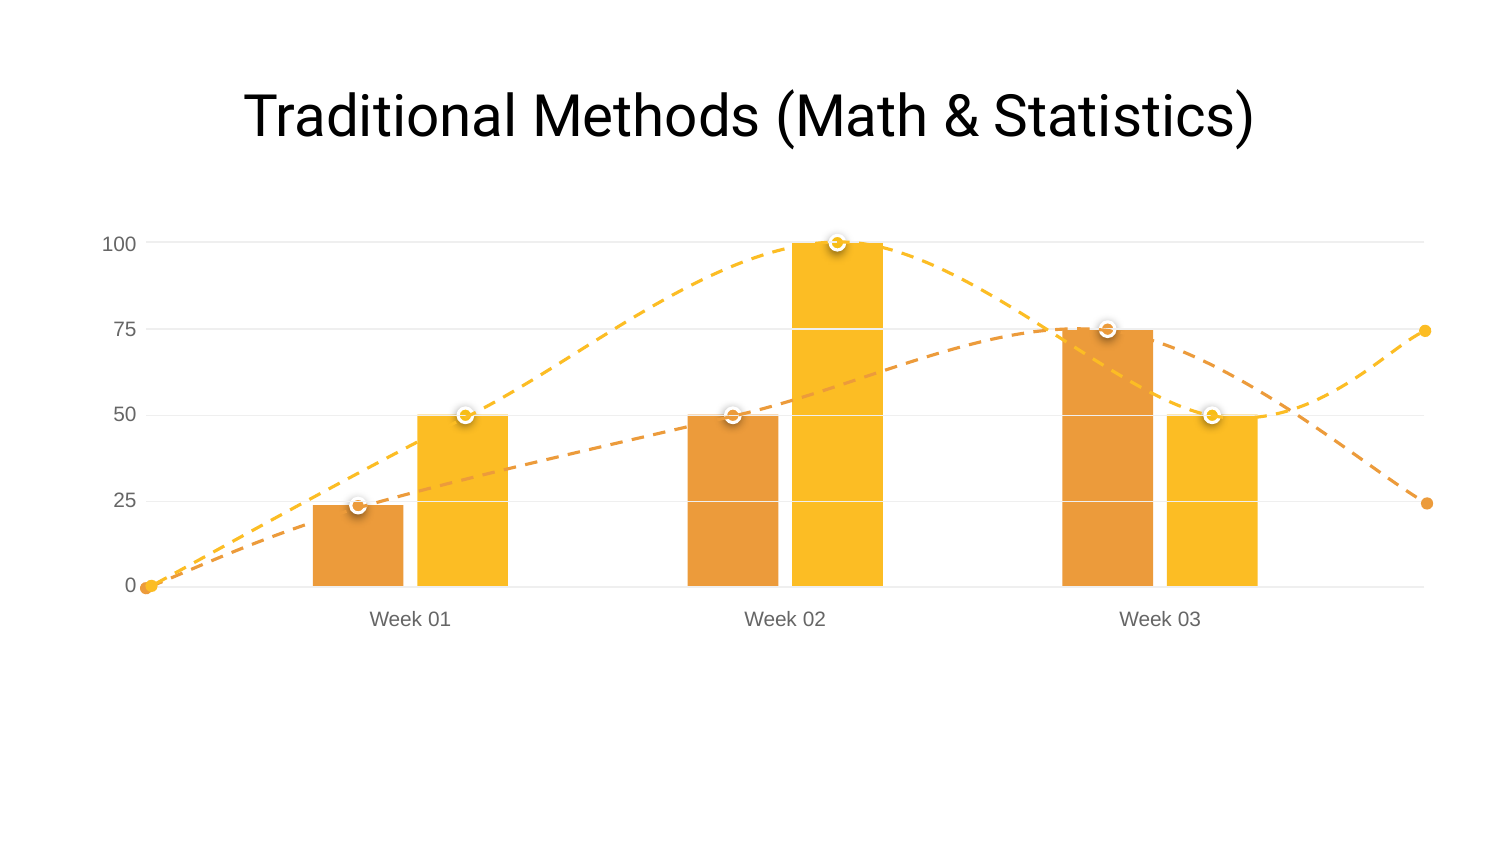

# Traditional Methods (Math & Statistics)
100

75

50

25

0
Week 01
Week 02
Week 03